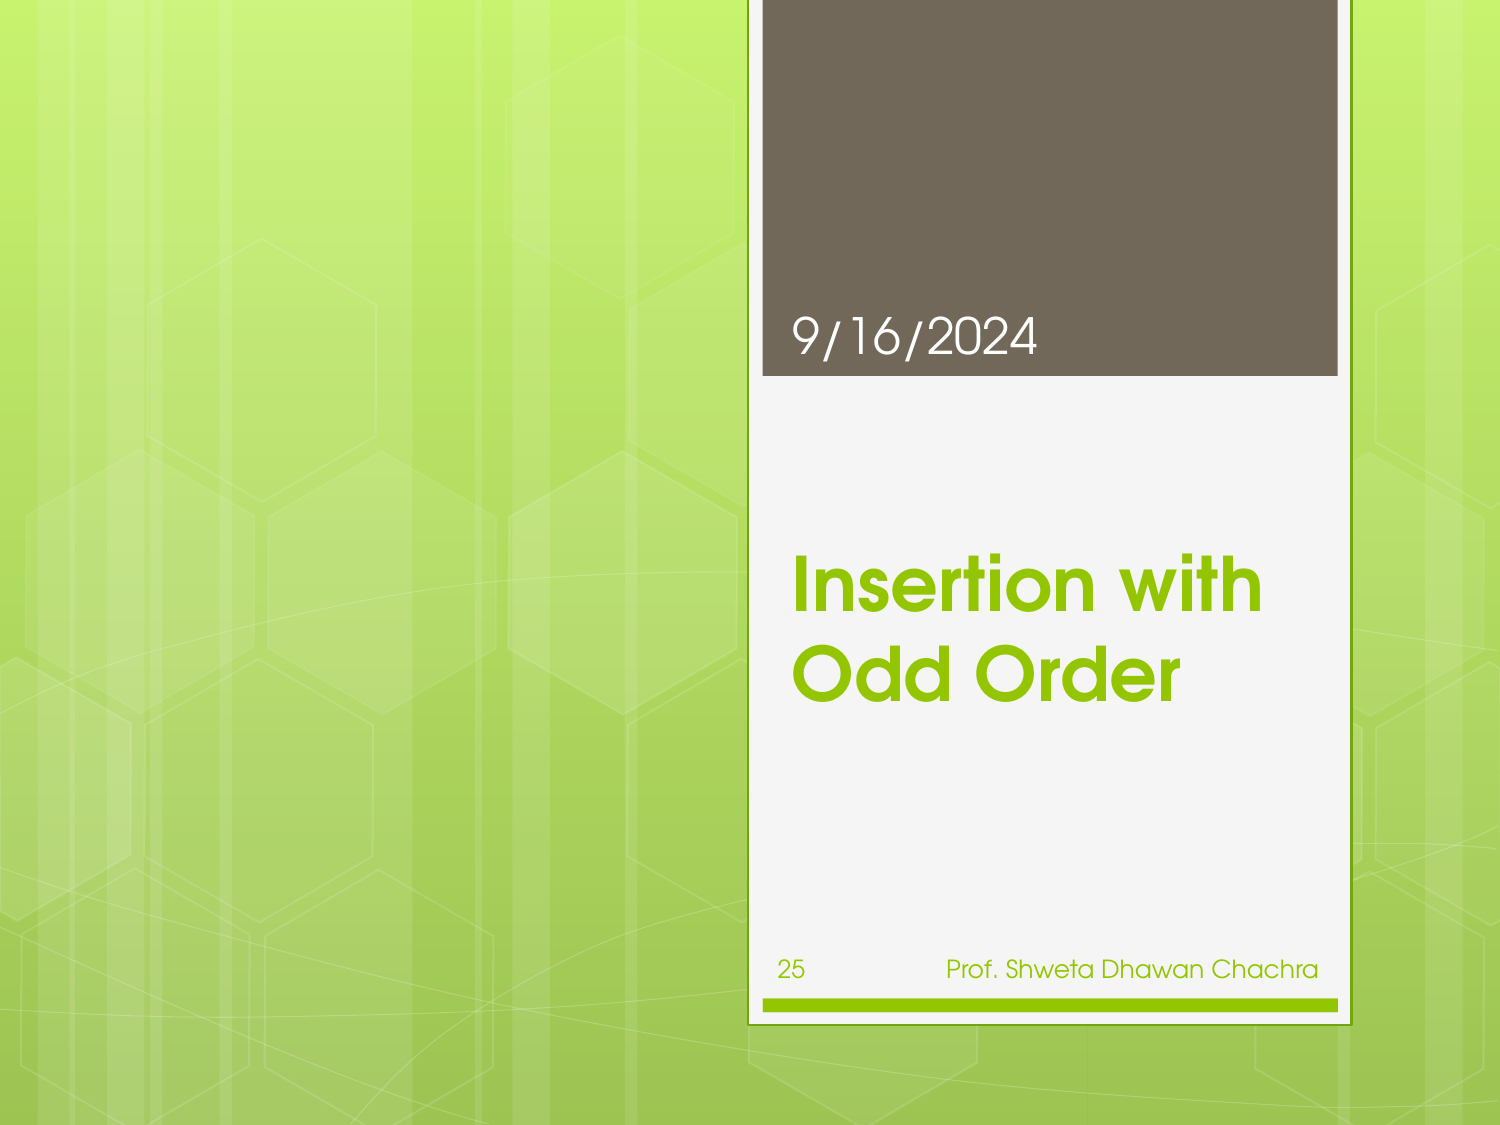

9/16/2024
# Insertion with Odd Order

25
Prof. Shweta Dhawan Chachra